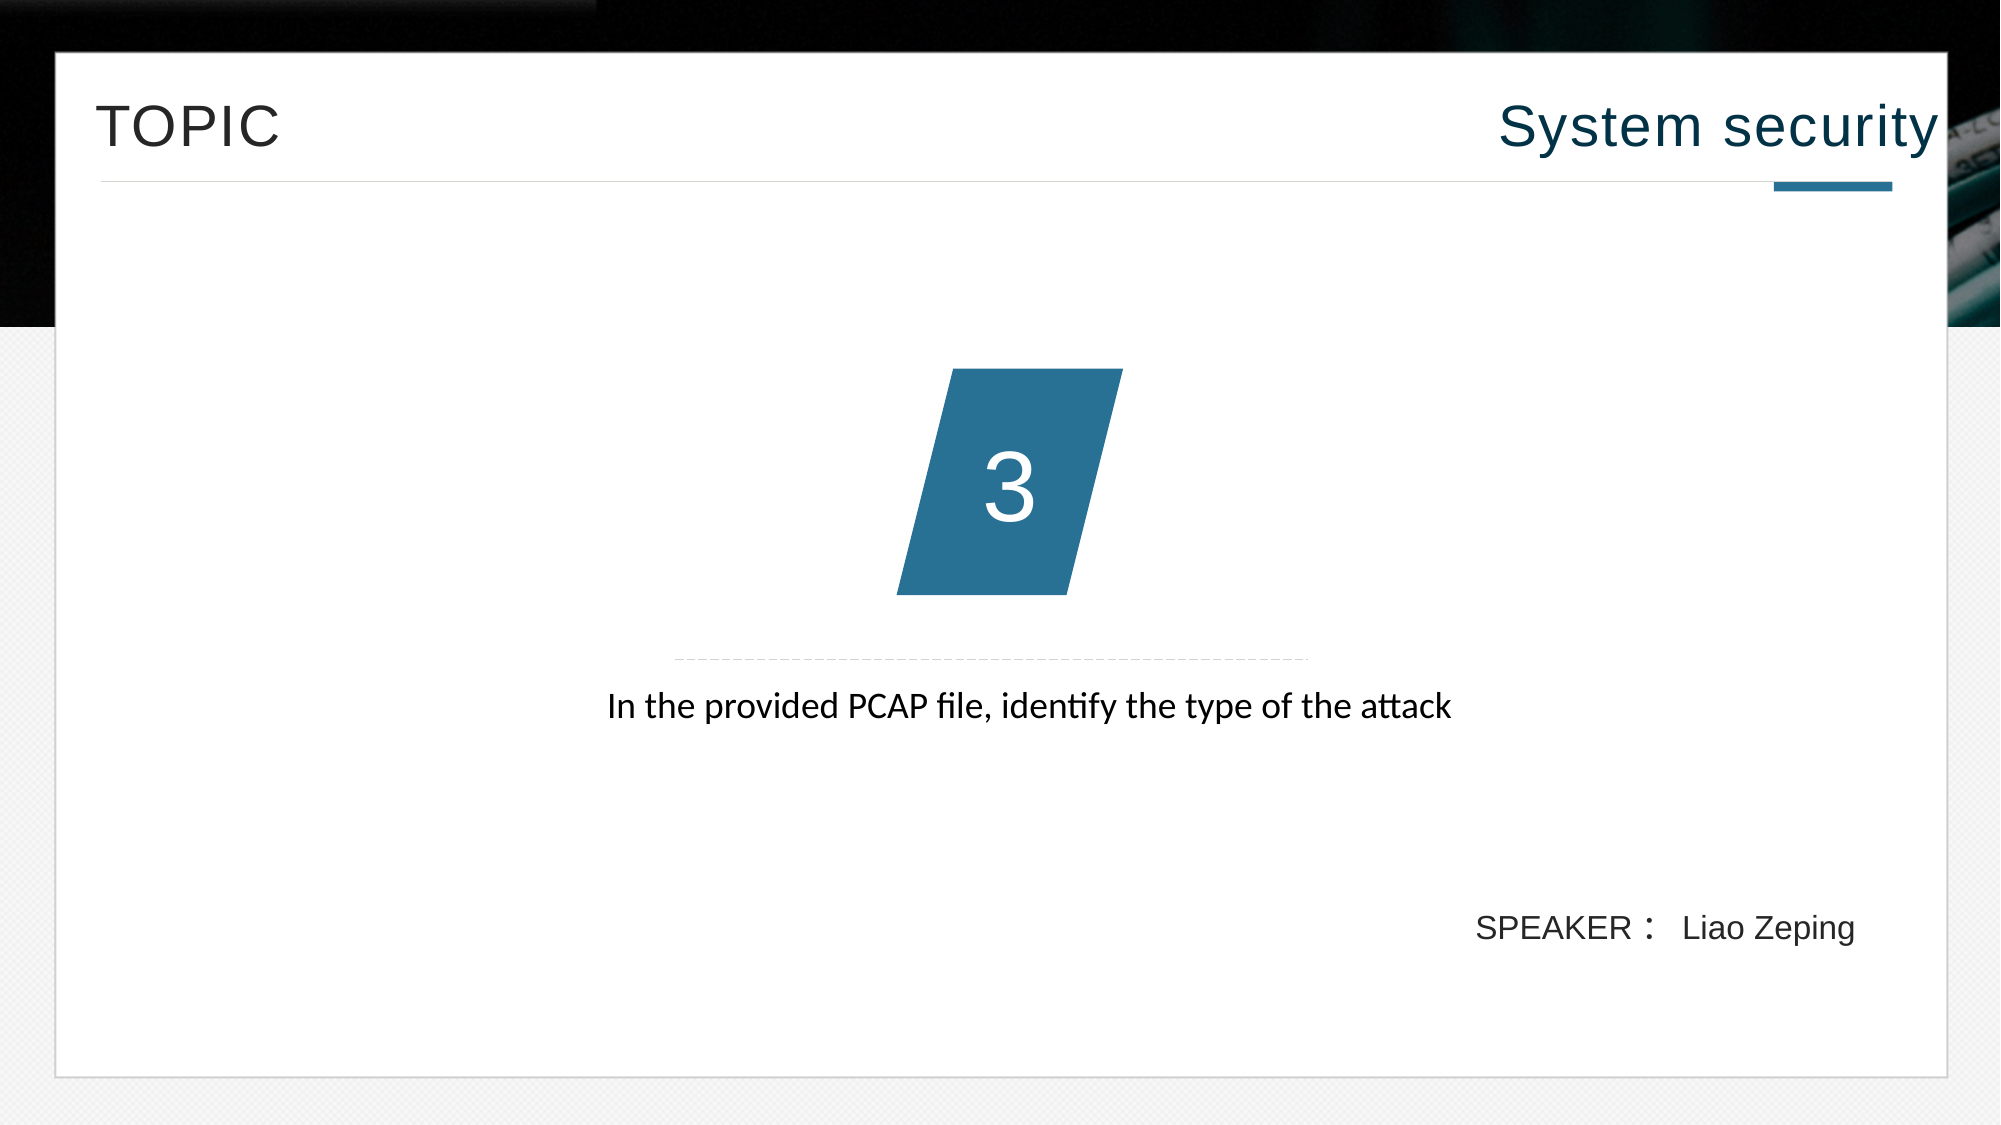

TOPIC
System security
3
In the provided PCAP file, identify the type of the attack
SPEAKER：Liao Zeping